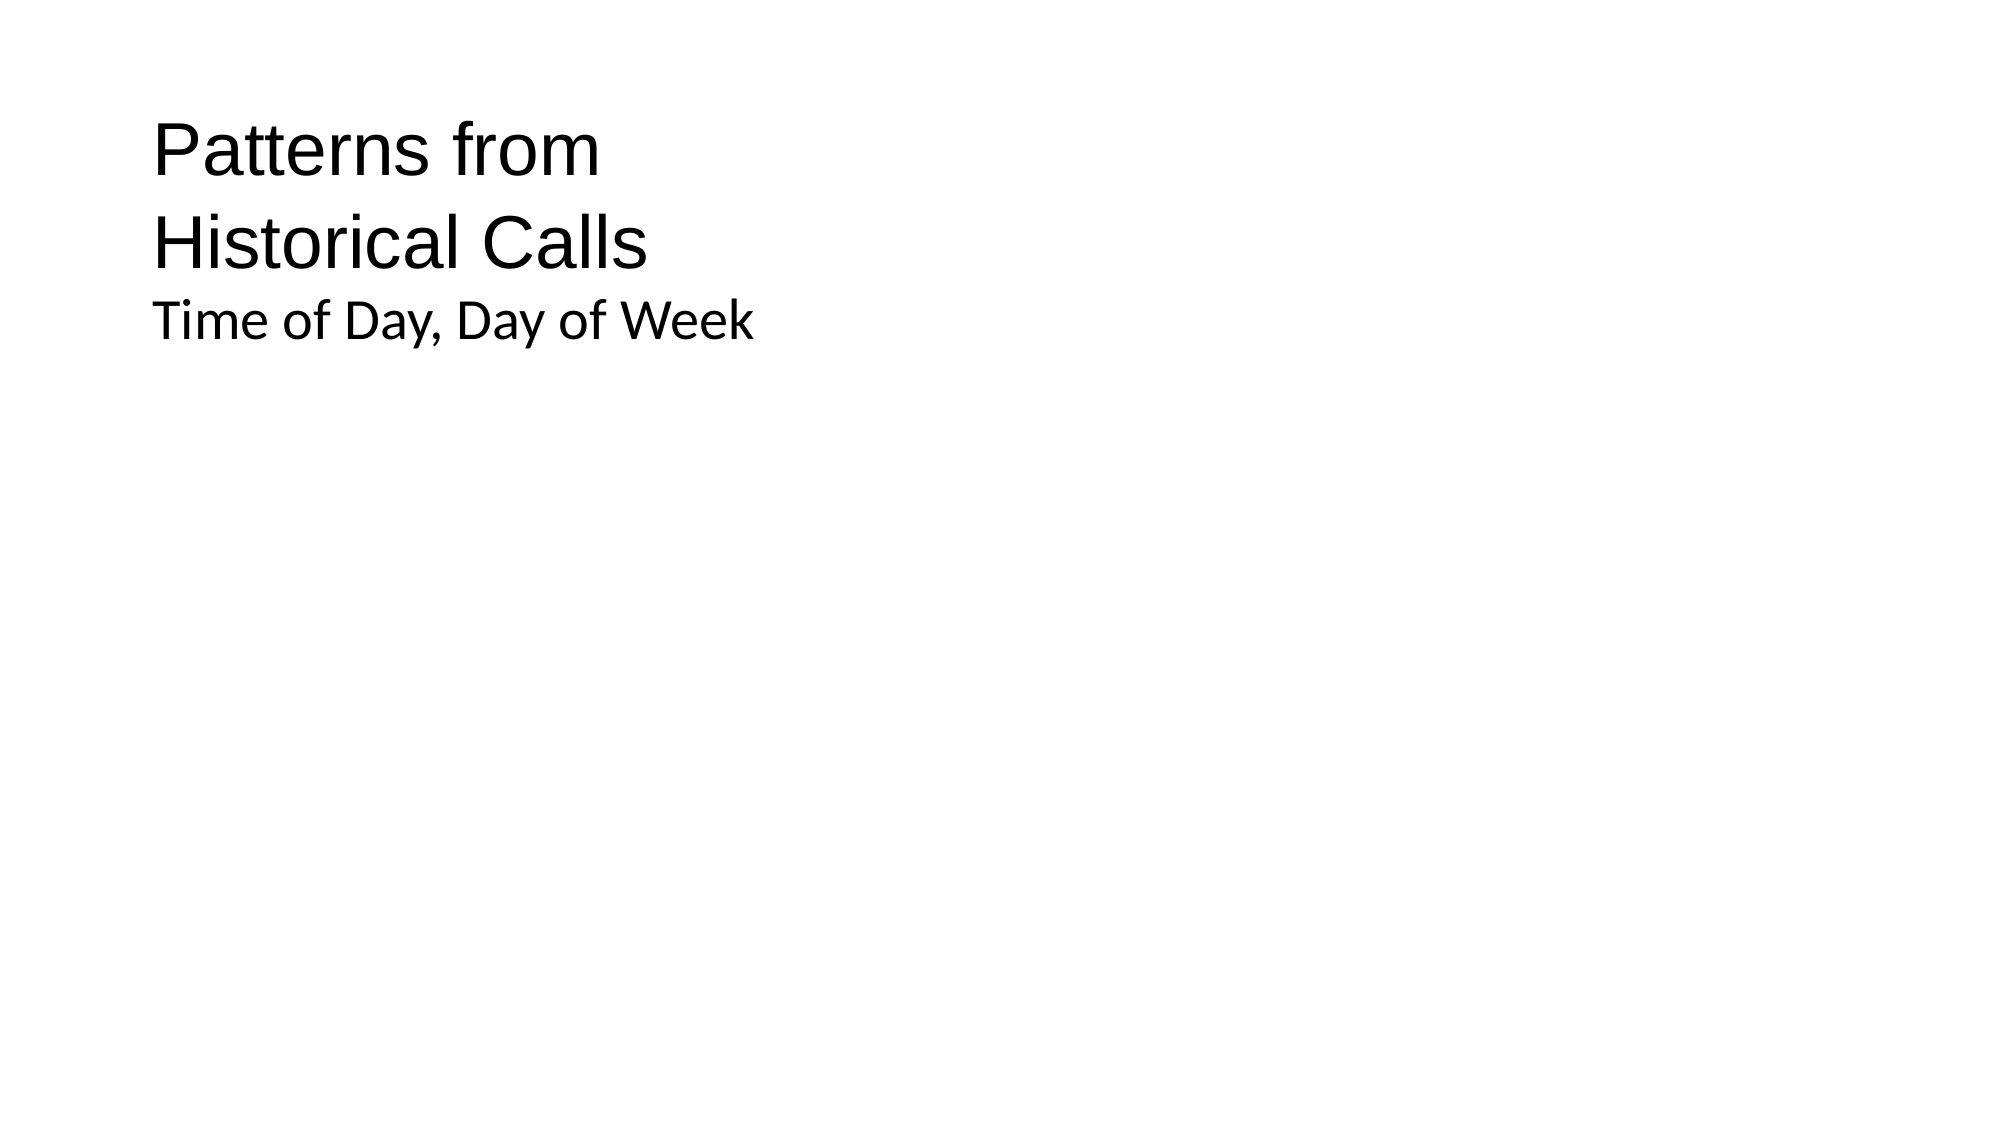

Patterns from
Historical Calls
Time of Day, Day of Week
7